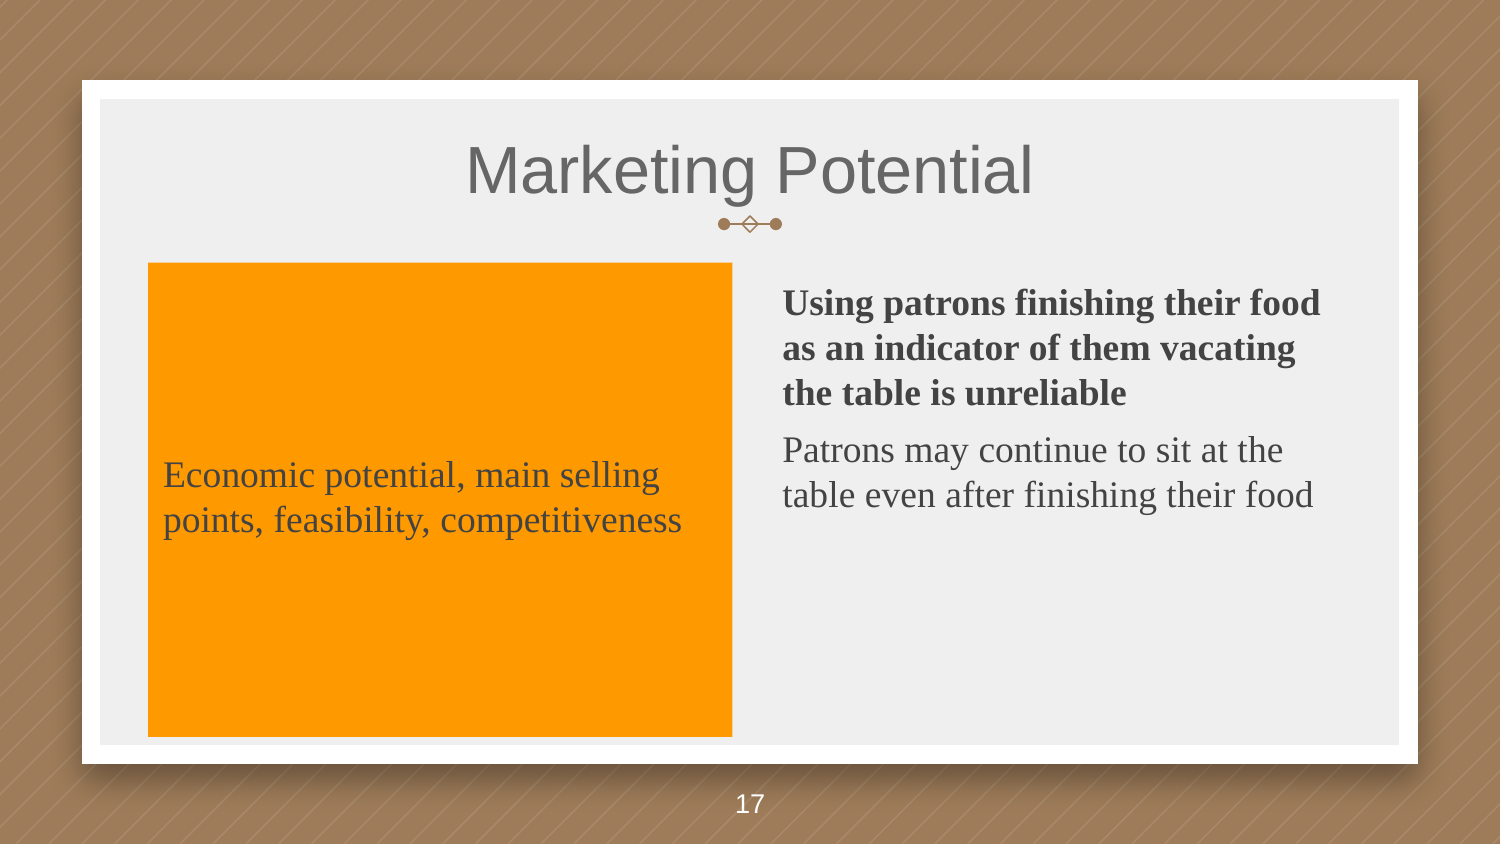

# Marketing Potential

Economic potential, main selling points, feasibility, competitiveness
Using patrons finishing their food as an indicator of them vacating the table is unreliable
Patrons may continue to sit at the table even after finishing their food
17